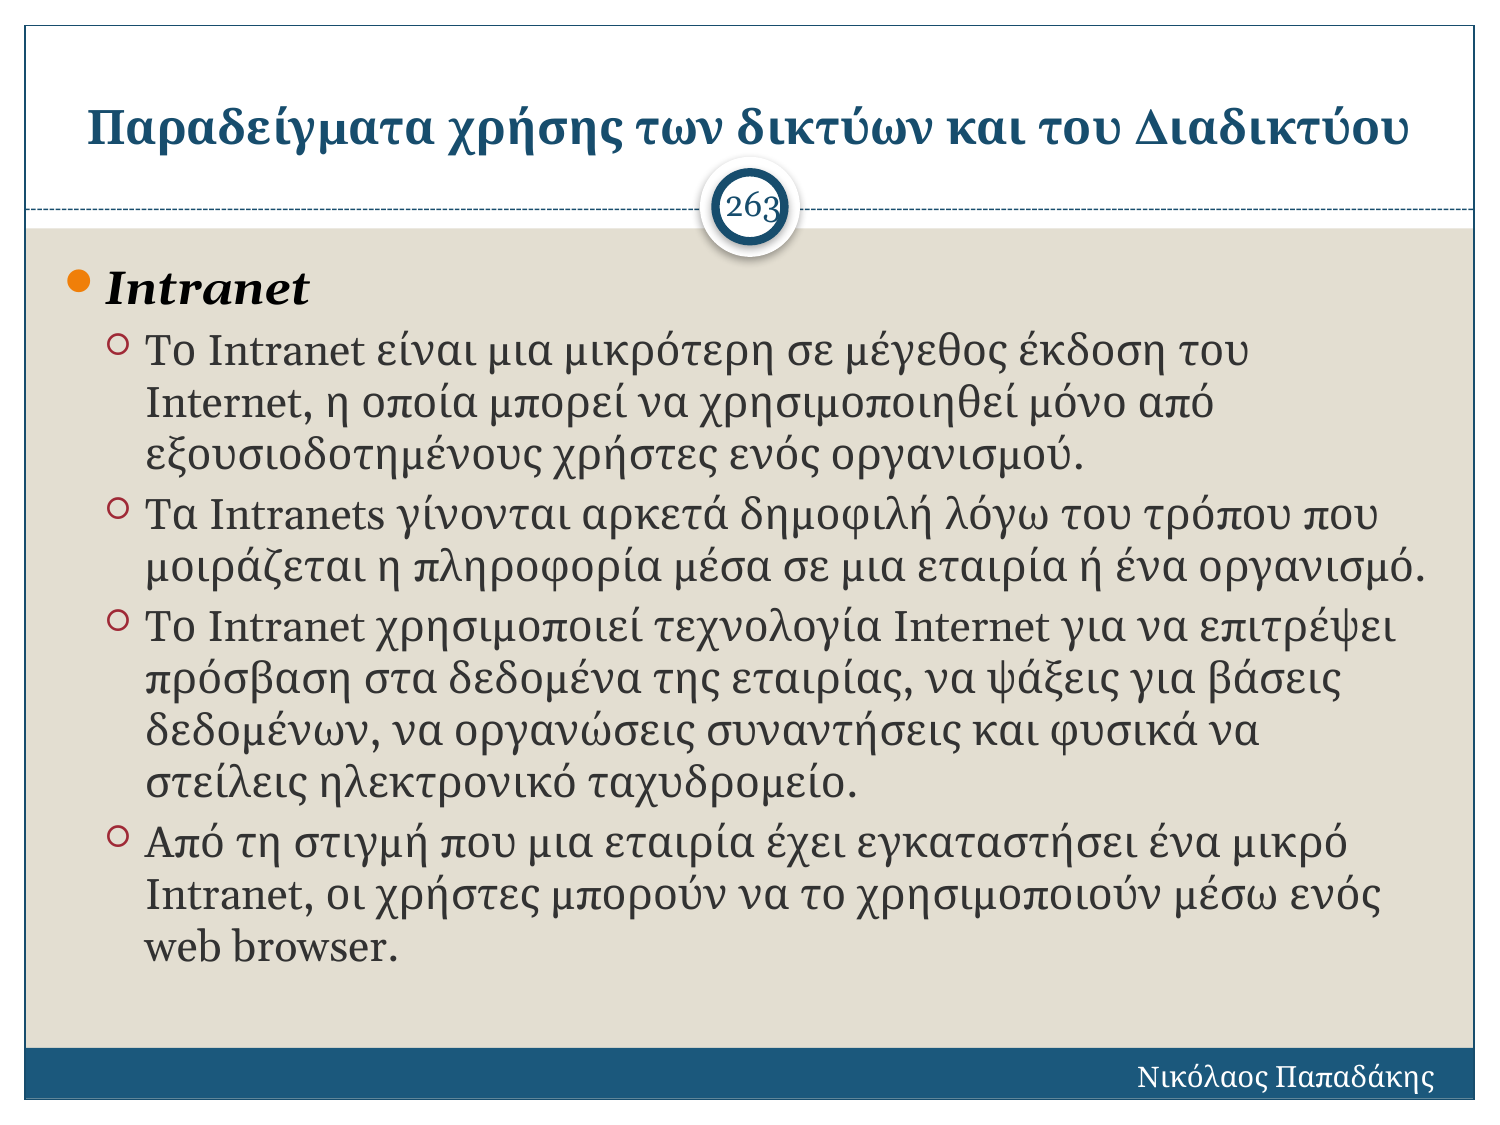

# Παραδείγματα χρήσης των δικτύων και του Διαδικτύου
263
Intranet
Το Intranet είναι μια μικρότερη σε μέγεθος έκδοση του Internet, η οποία μπορεί να χρησιμοποιηθεί μόνο από εξουσιοδοτημένους χρήστες ενός οργανισμού.
Τα Intranets γίνονται αρκετά δημοφιλή λόγω του τρόπου που μοιράζεται η πληροφορία μέσα σε μια εταιρία ή ένα οργανισμό.
Το Intranet χρησιμοποιεί τεχνολογία Internet για να επιτρέψει πρόσβαση στα δεδομένα της εταιρίας, να ψάξεις για βάσεις δεδομένων, να οργανώσεις συναντήσεις και φυσικά να στείλεις ηλεκτρονικό ταχυδρομείο.
Από τη στιγμή που μια εταιρία έχει εγκαταστήσει ένα μικρό Intranet, οι χρήστες μπορούν να το χρησιμοποιούν μέσω ενός web browser.

Νικόλαος Παπαδάκης